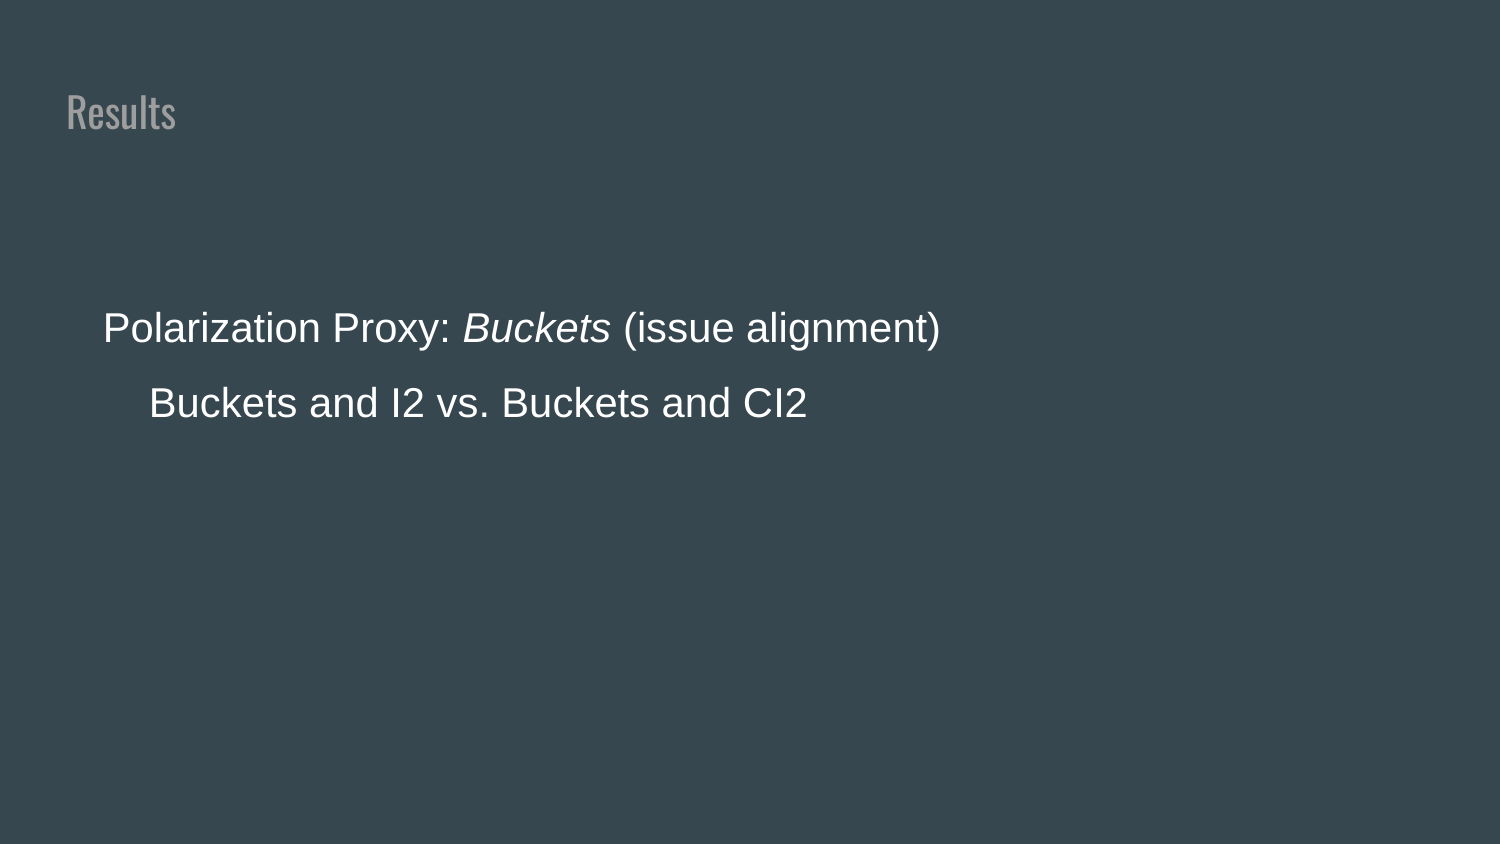

# Results

Polarization Proxy: Buckets (issue alignment)
    Buckets and I2 vs. Buckets and CI2